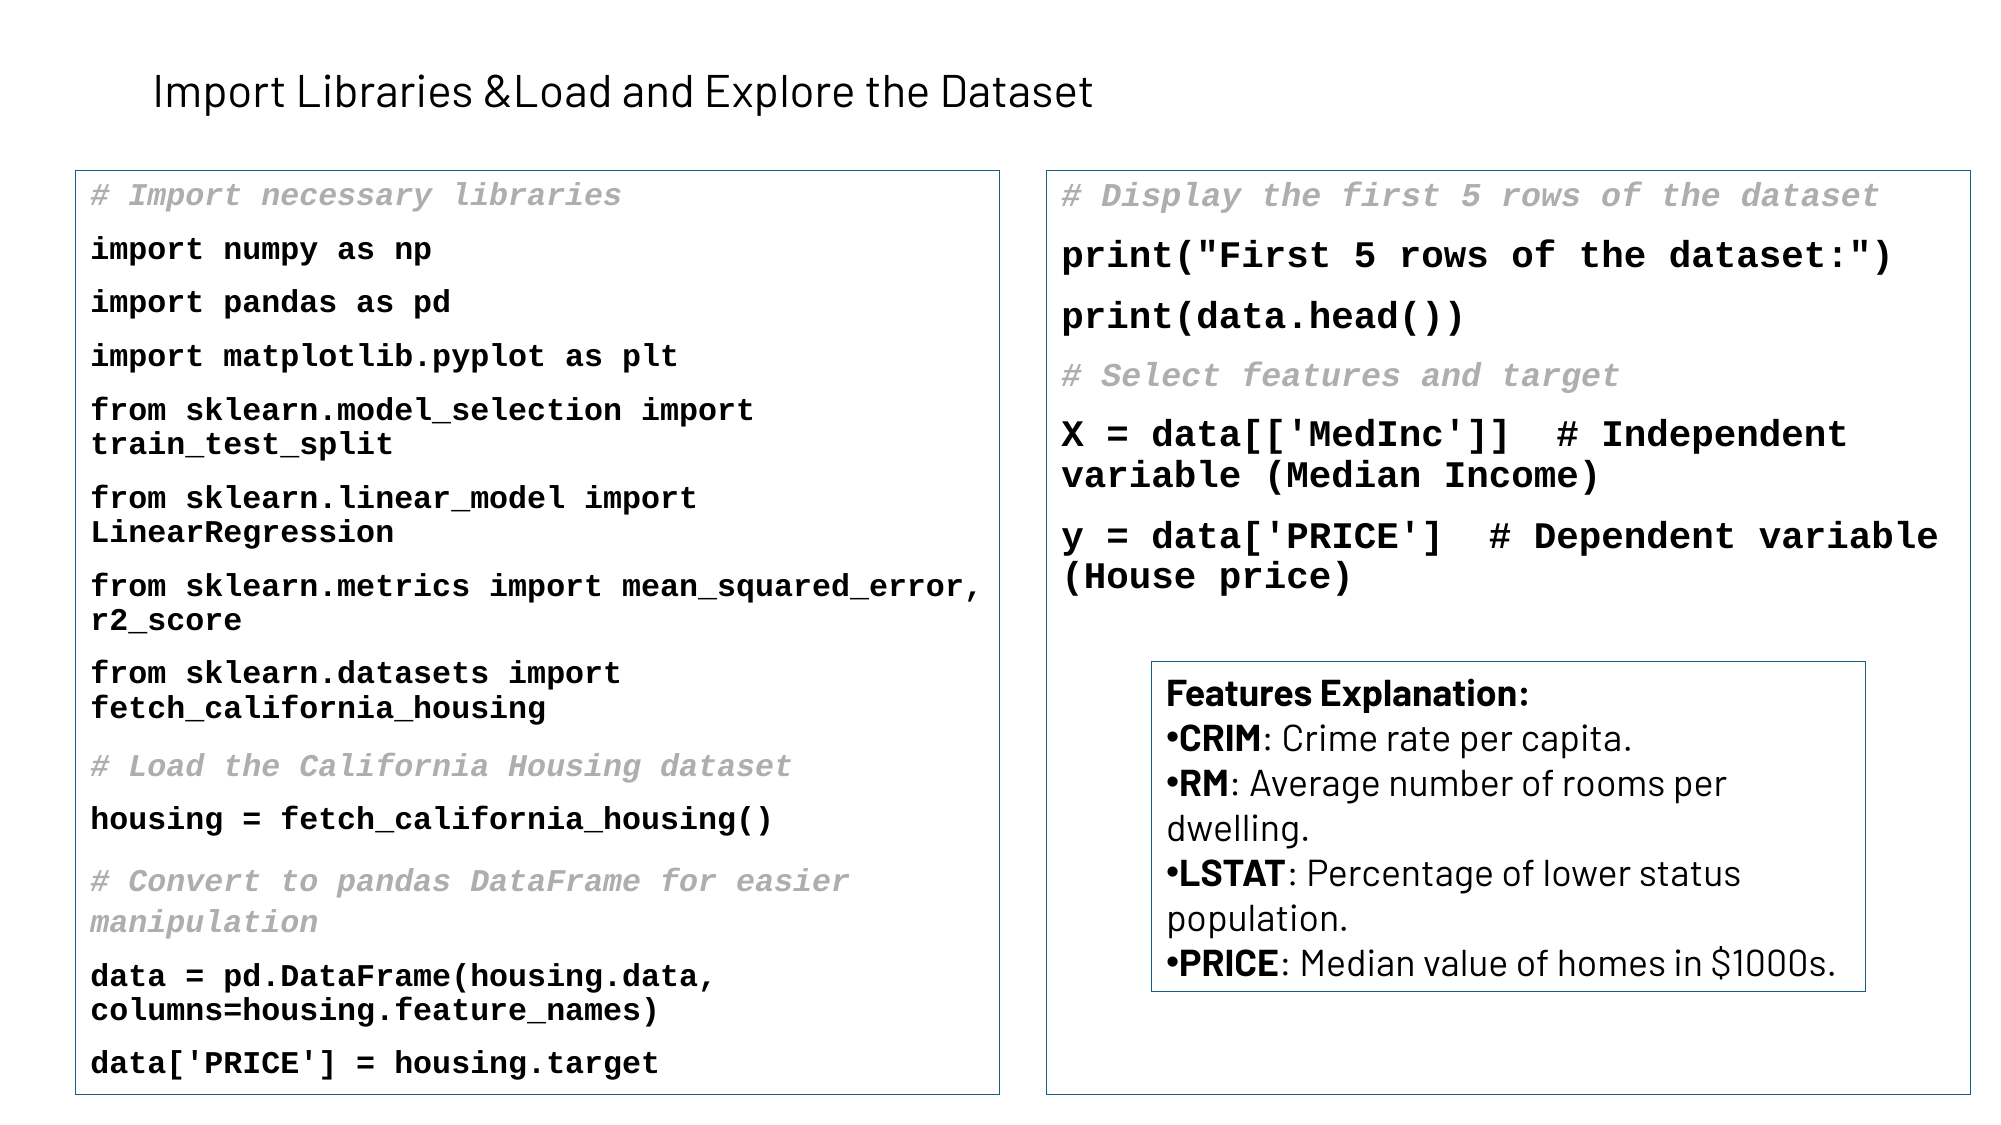

# Import Libraries &Load and Explore the Dataset
# Import necessary libraries
import numpy as np
import pandas as pd
import matplotlib.pyplot as plt
from sklearn.model_selection import train_test_split
from sklearn.linear_model import LinearRegression
from sklearn.metrics import mean_squared_error, r2_score
from sklearn.datasets import fetch_california_housing
# Load the California Housing dataset
housing = fetch_california_housing()
# Convert to pandas DataFrame for easier manipulation
data = pd.DataFrame(housing.data, columns=housing.feature_names)
data['PRICE'] = housing.target

# Display the first 5 rows of the dataset
print("First 5 rows of the dataset:")
print(data.head())
# Select features and target
X = data[['MedInc']]  # Independent variable (Median Income)
y = data['PRICE']  # Dependent variable (House price)

Features Explanation:
CRIM: Crime rate per capita.
RM: Average number of rooms per dwelling.
LSTAT: Percentage of lower status population.
PRICE: Median value of homes in $1000s.